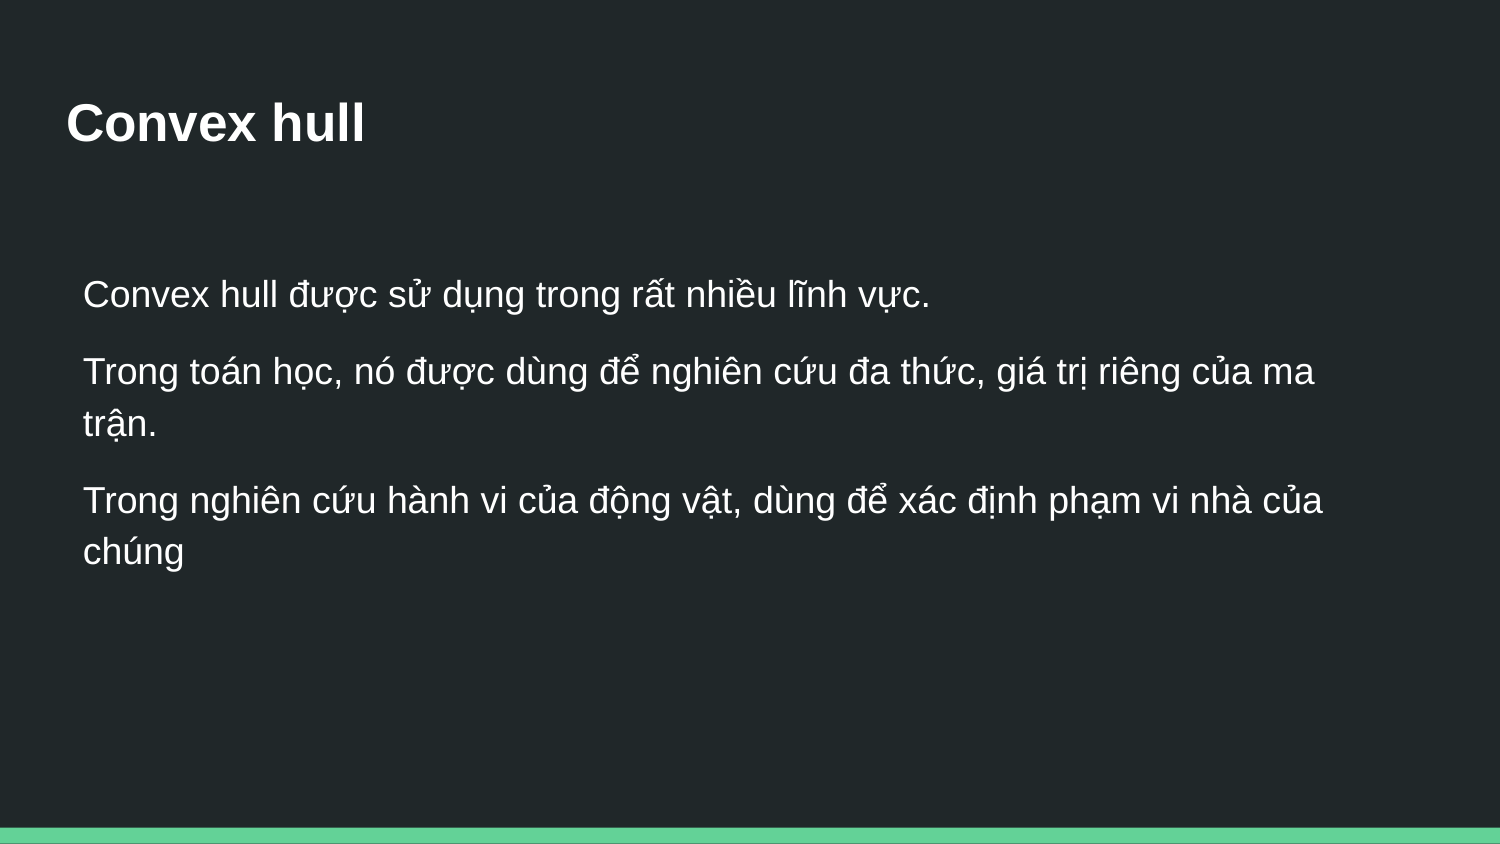

# Convex hull
Convex hull được sử dụng trong rất nhiều lĩnh vực.
Trong toán học, nó được dùng để nghiên cứu đa thức, giá trị riêng của ma trận.
Trong nghiên cứu hành vi của động vật, dùng để xác định phạm vi nhà của chúng